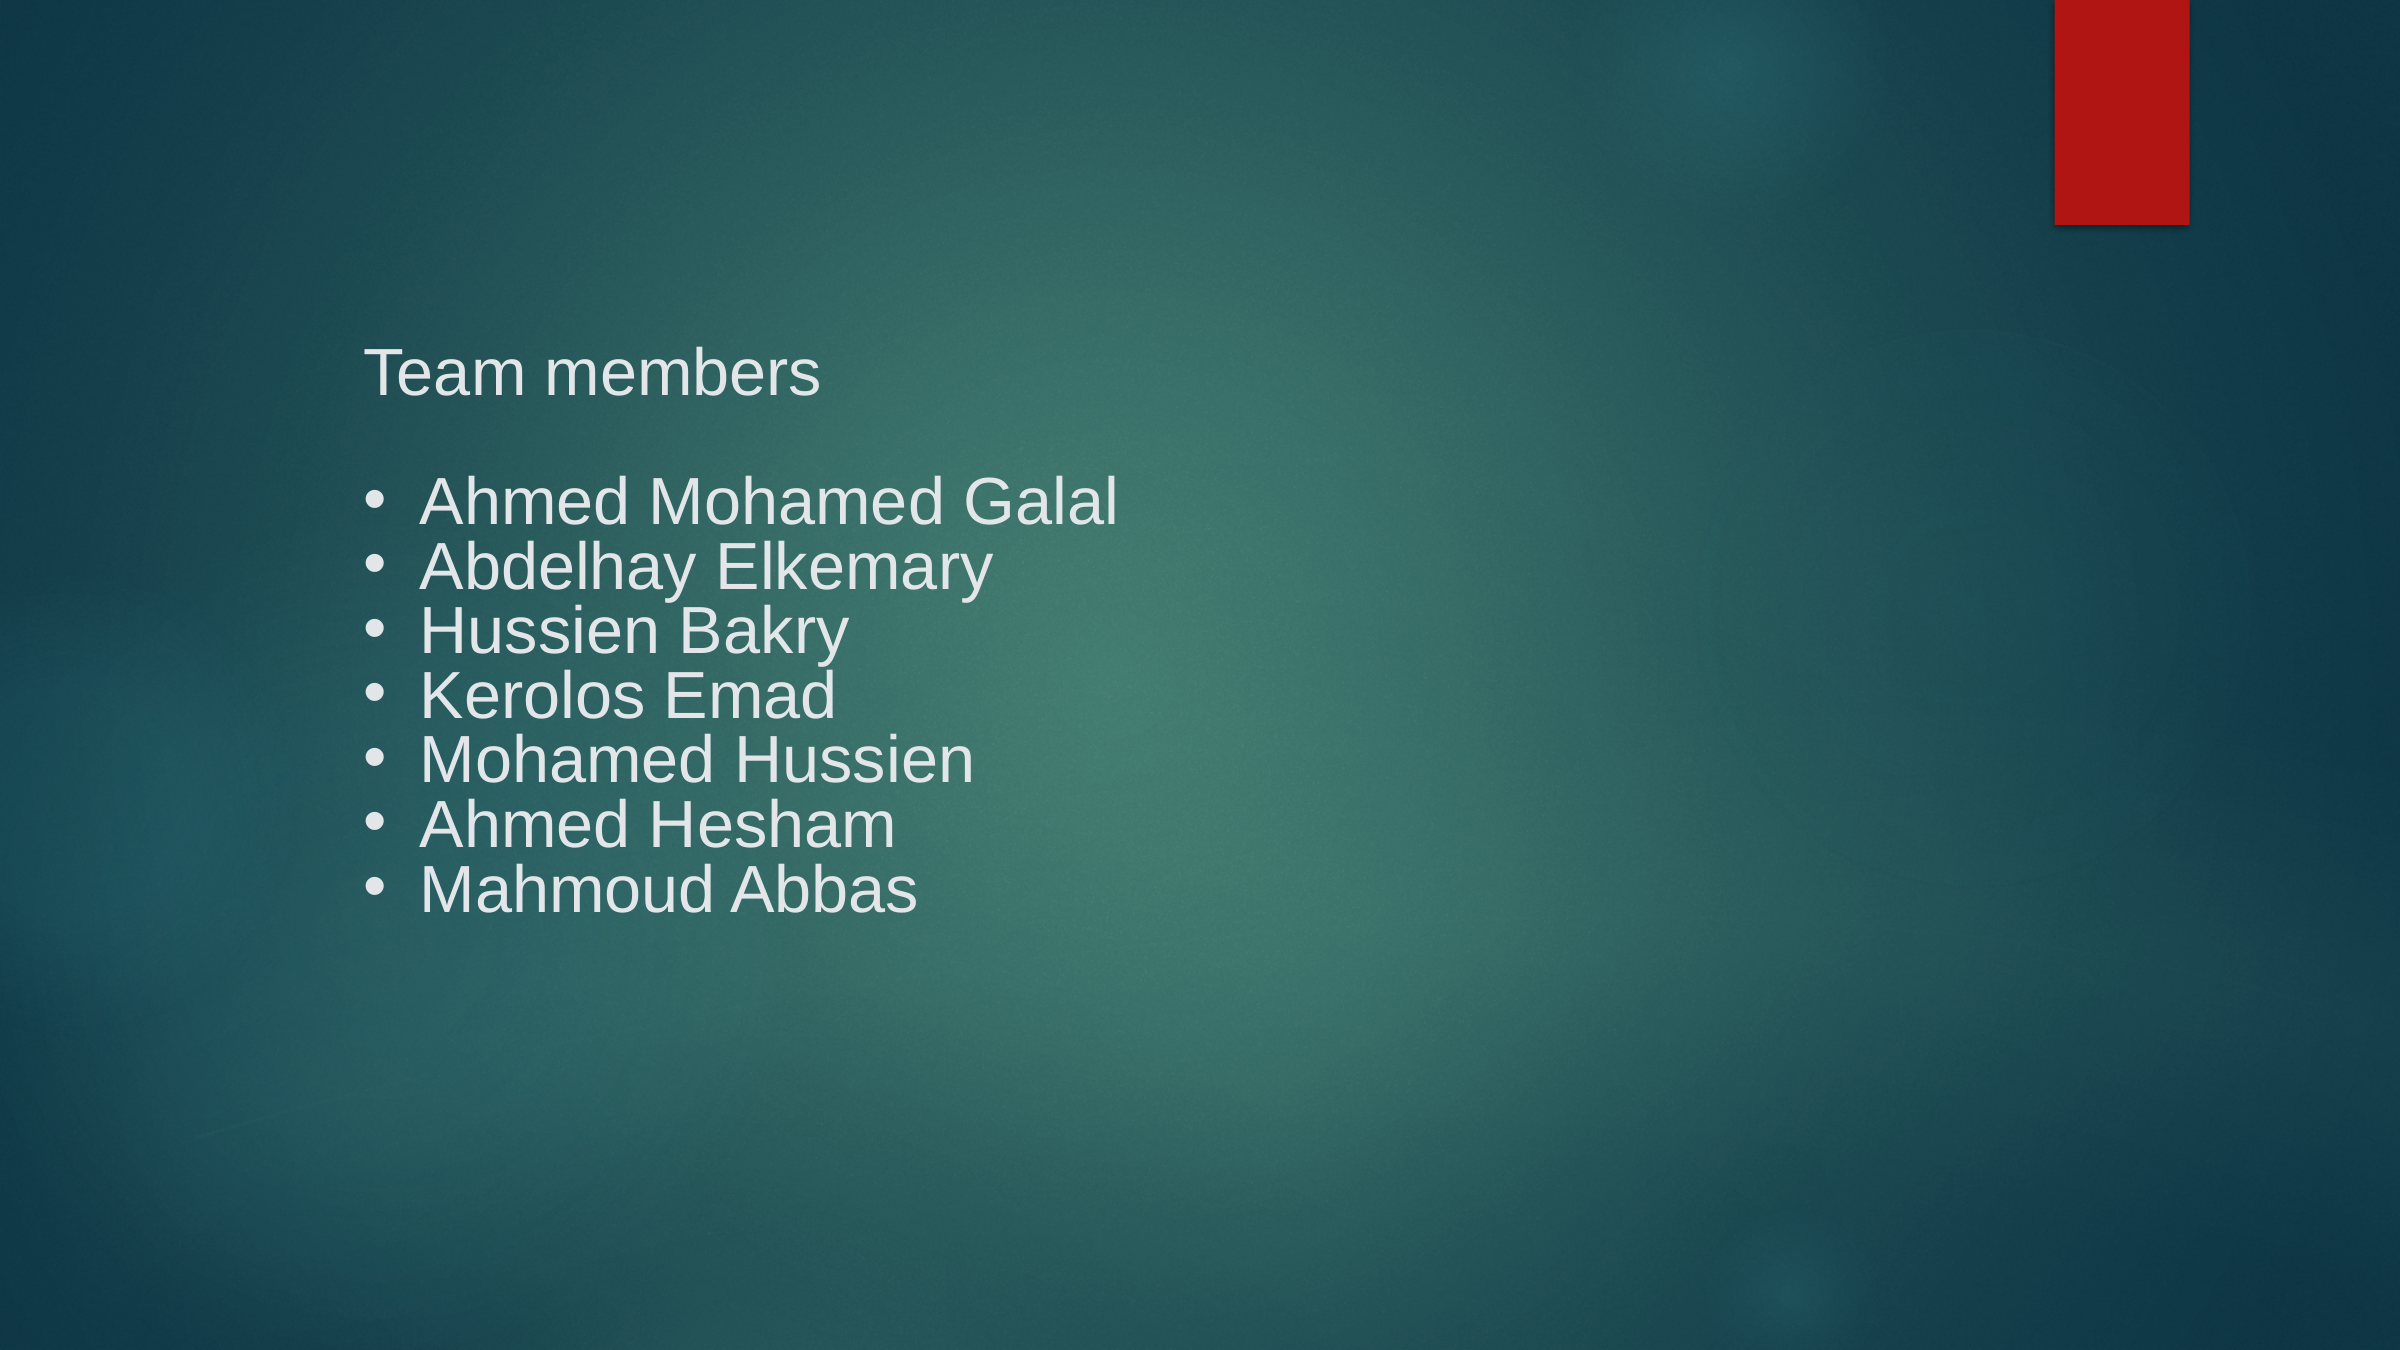

Team members

Ahmed Mohamed Galal
Abdelhay Elkemary
Hussien Bakry
Kerolos Emad
Mohamed Hussien
Ahmed Hesham
Mahmoud Abbas